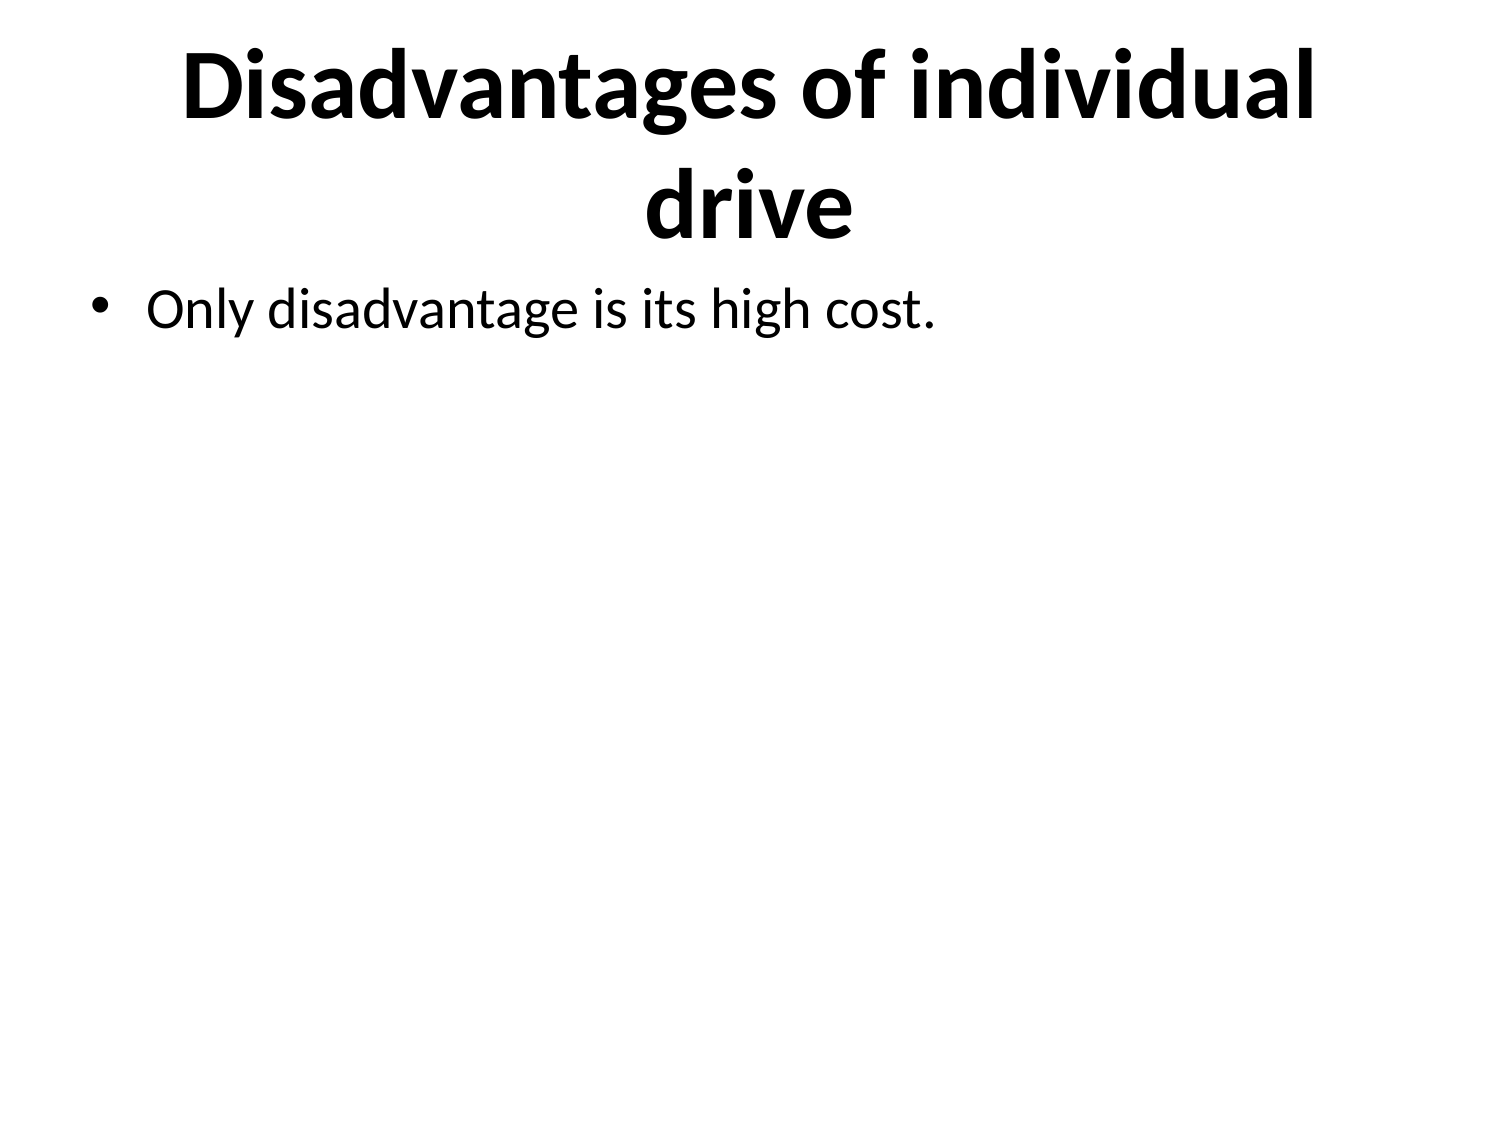

# Disadvantages of individual drive
Only disadvantage is its high cost.